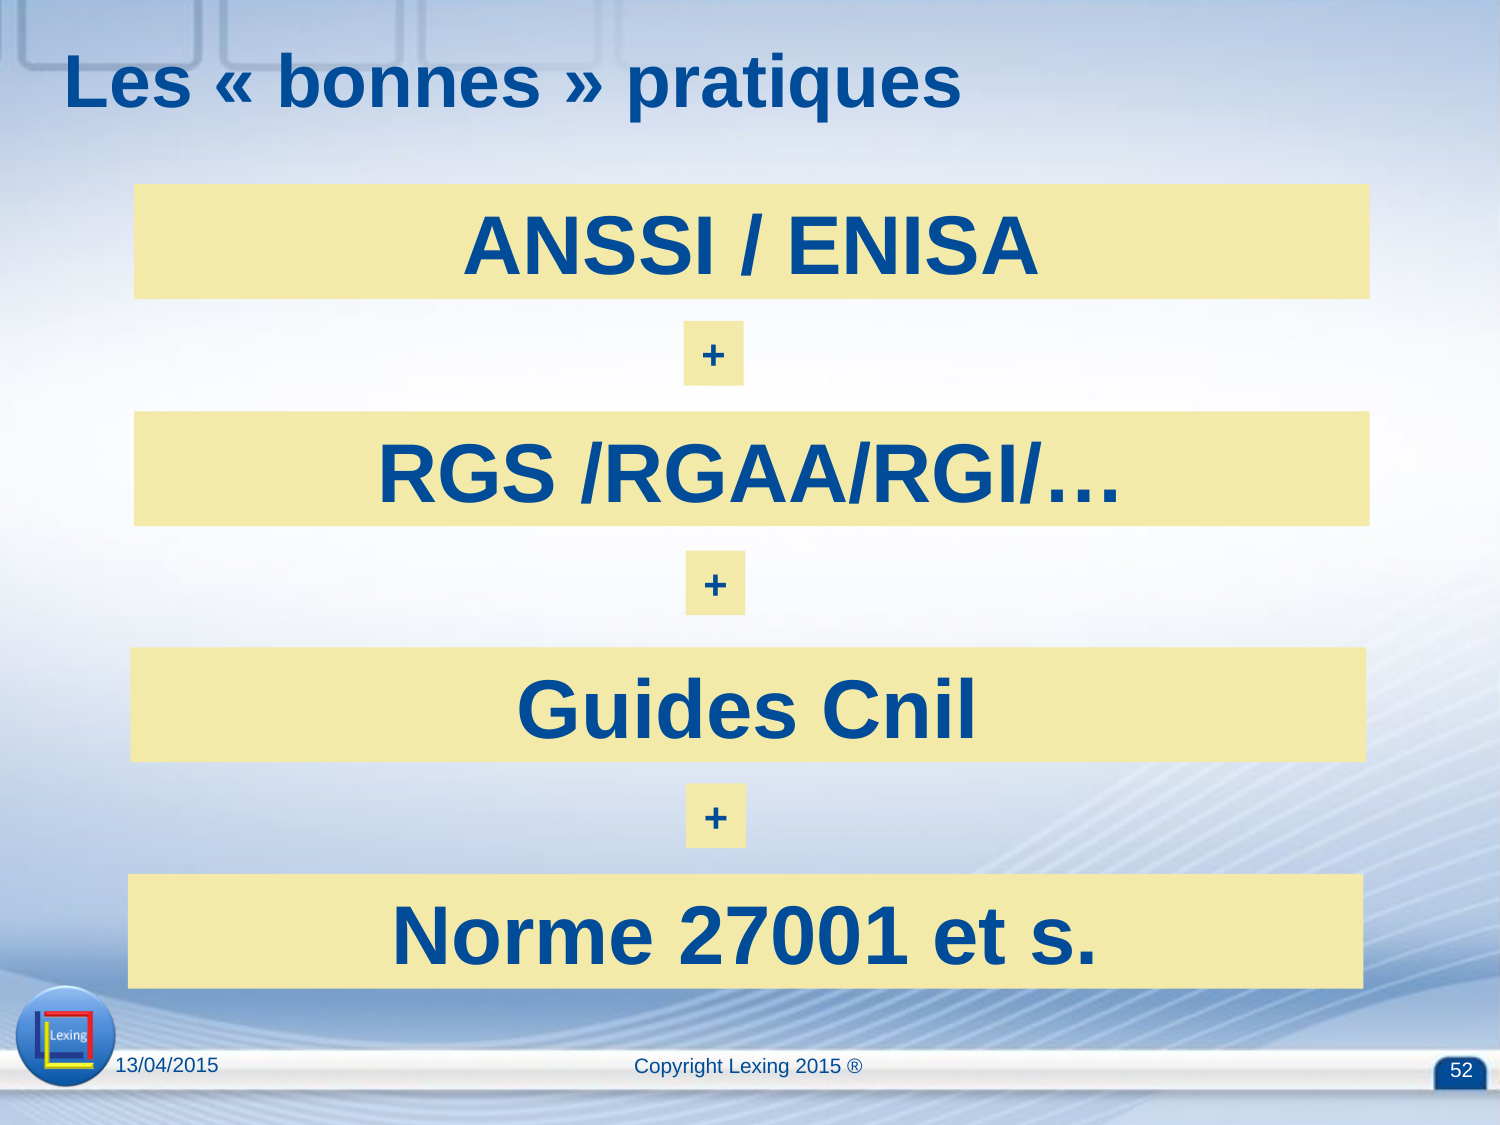

Les « bonnes » pratiques
ANSSI / ENISA
+
RGS /RGAA/RGI/…
+
Guides Cnil
+
Norme 27001 et s.
13/04/2015
Copyright Lexing 2015 ®
52